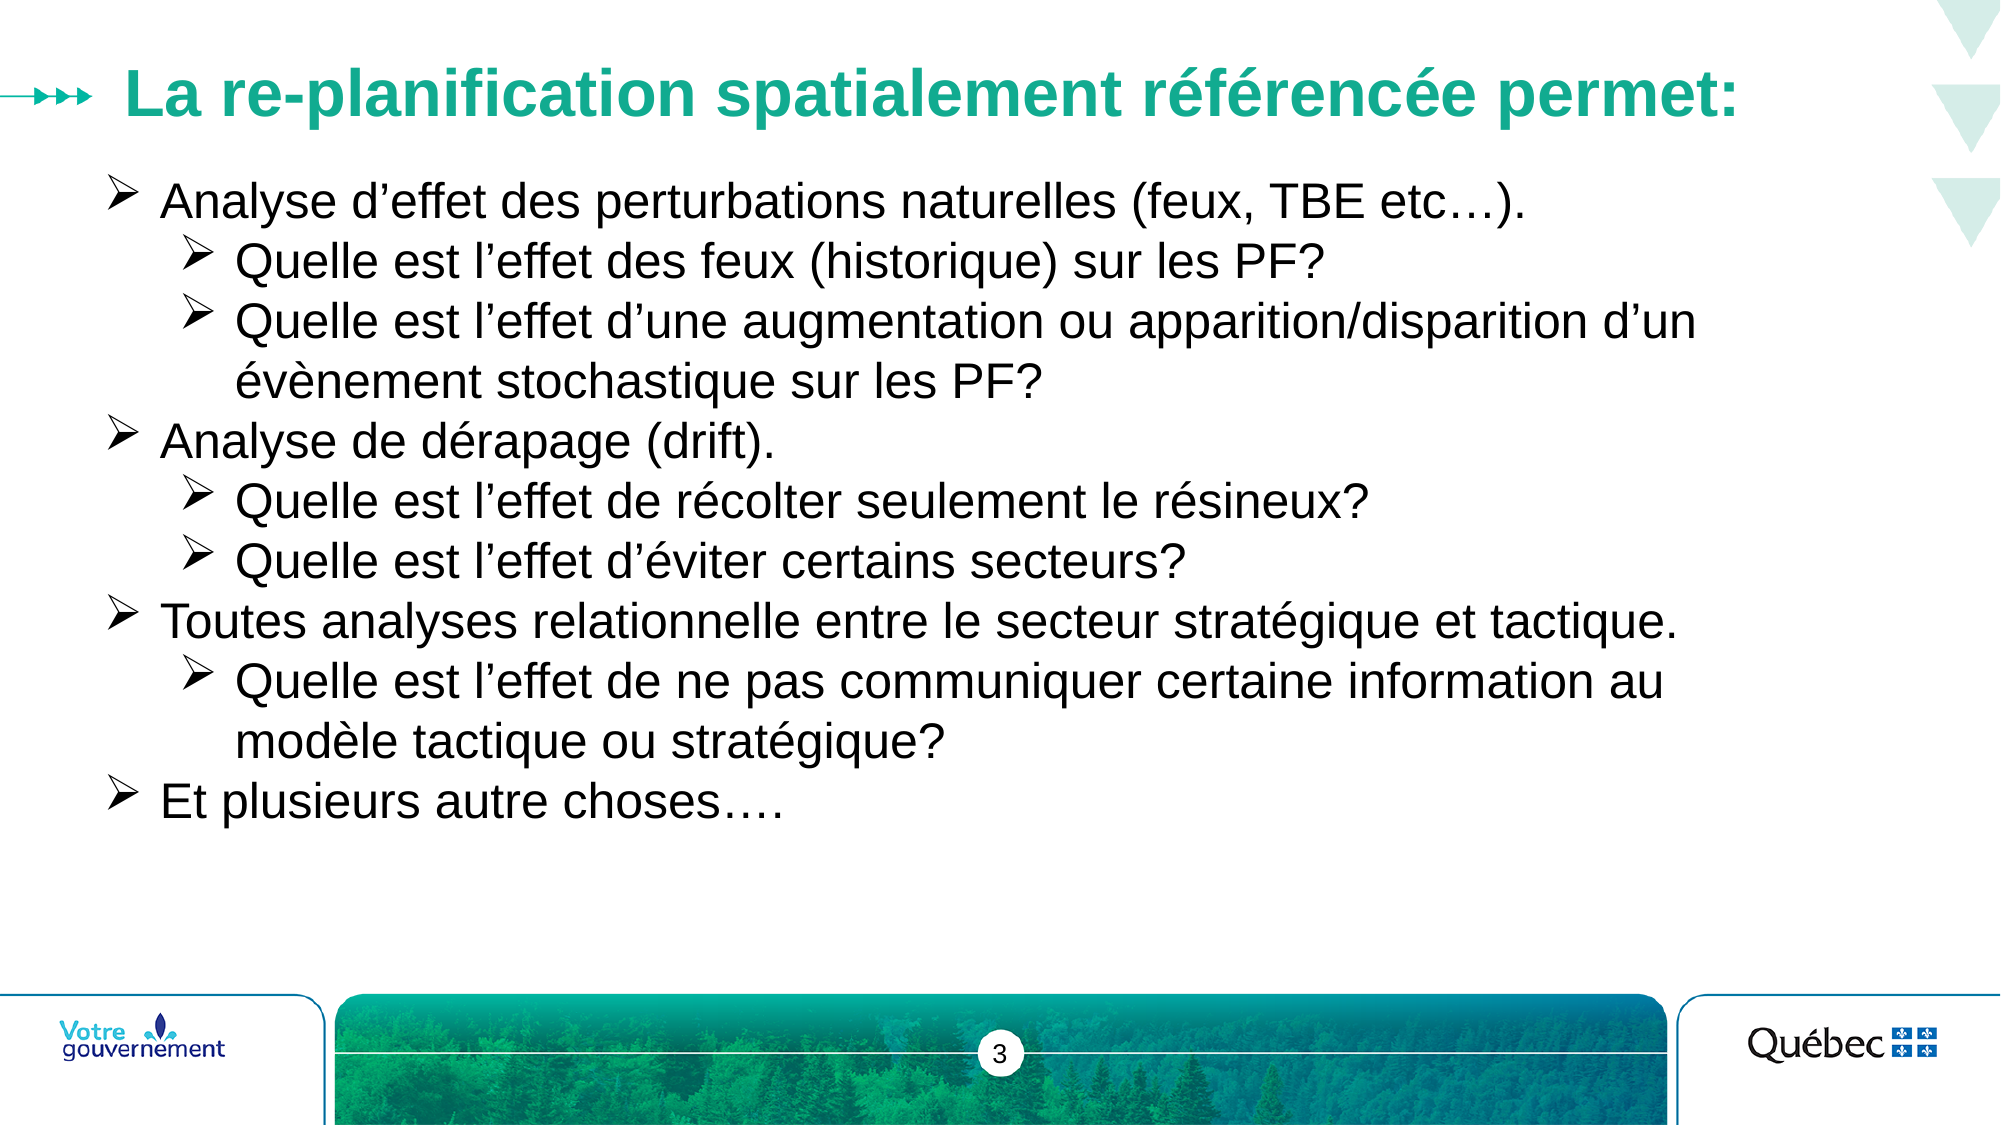

# La re-planification spatialement référencée permet:
Analyse d’effet des perturbations naturelles (feux, TBE etc…).
Quelle est l’effet des feux (historique) sur les PF?
Quelle est l’effet d’une augmentation ou apparition/disparition d’un évènement stochastique sur les PF?
Analyse de dérapage (drift).
Quelle est l’effet de récolter seulement le résineux?
Quelle est l’effet d’éviter certains secteurs?
Toutes analyses relationnelle entre le secteur stratégique et tactique.
Quelle est l’effet de ne pas communiquer certaine information au modèle tactique ou stratégique?
Et plusieurs autre choses….
3